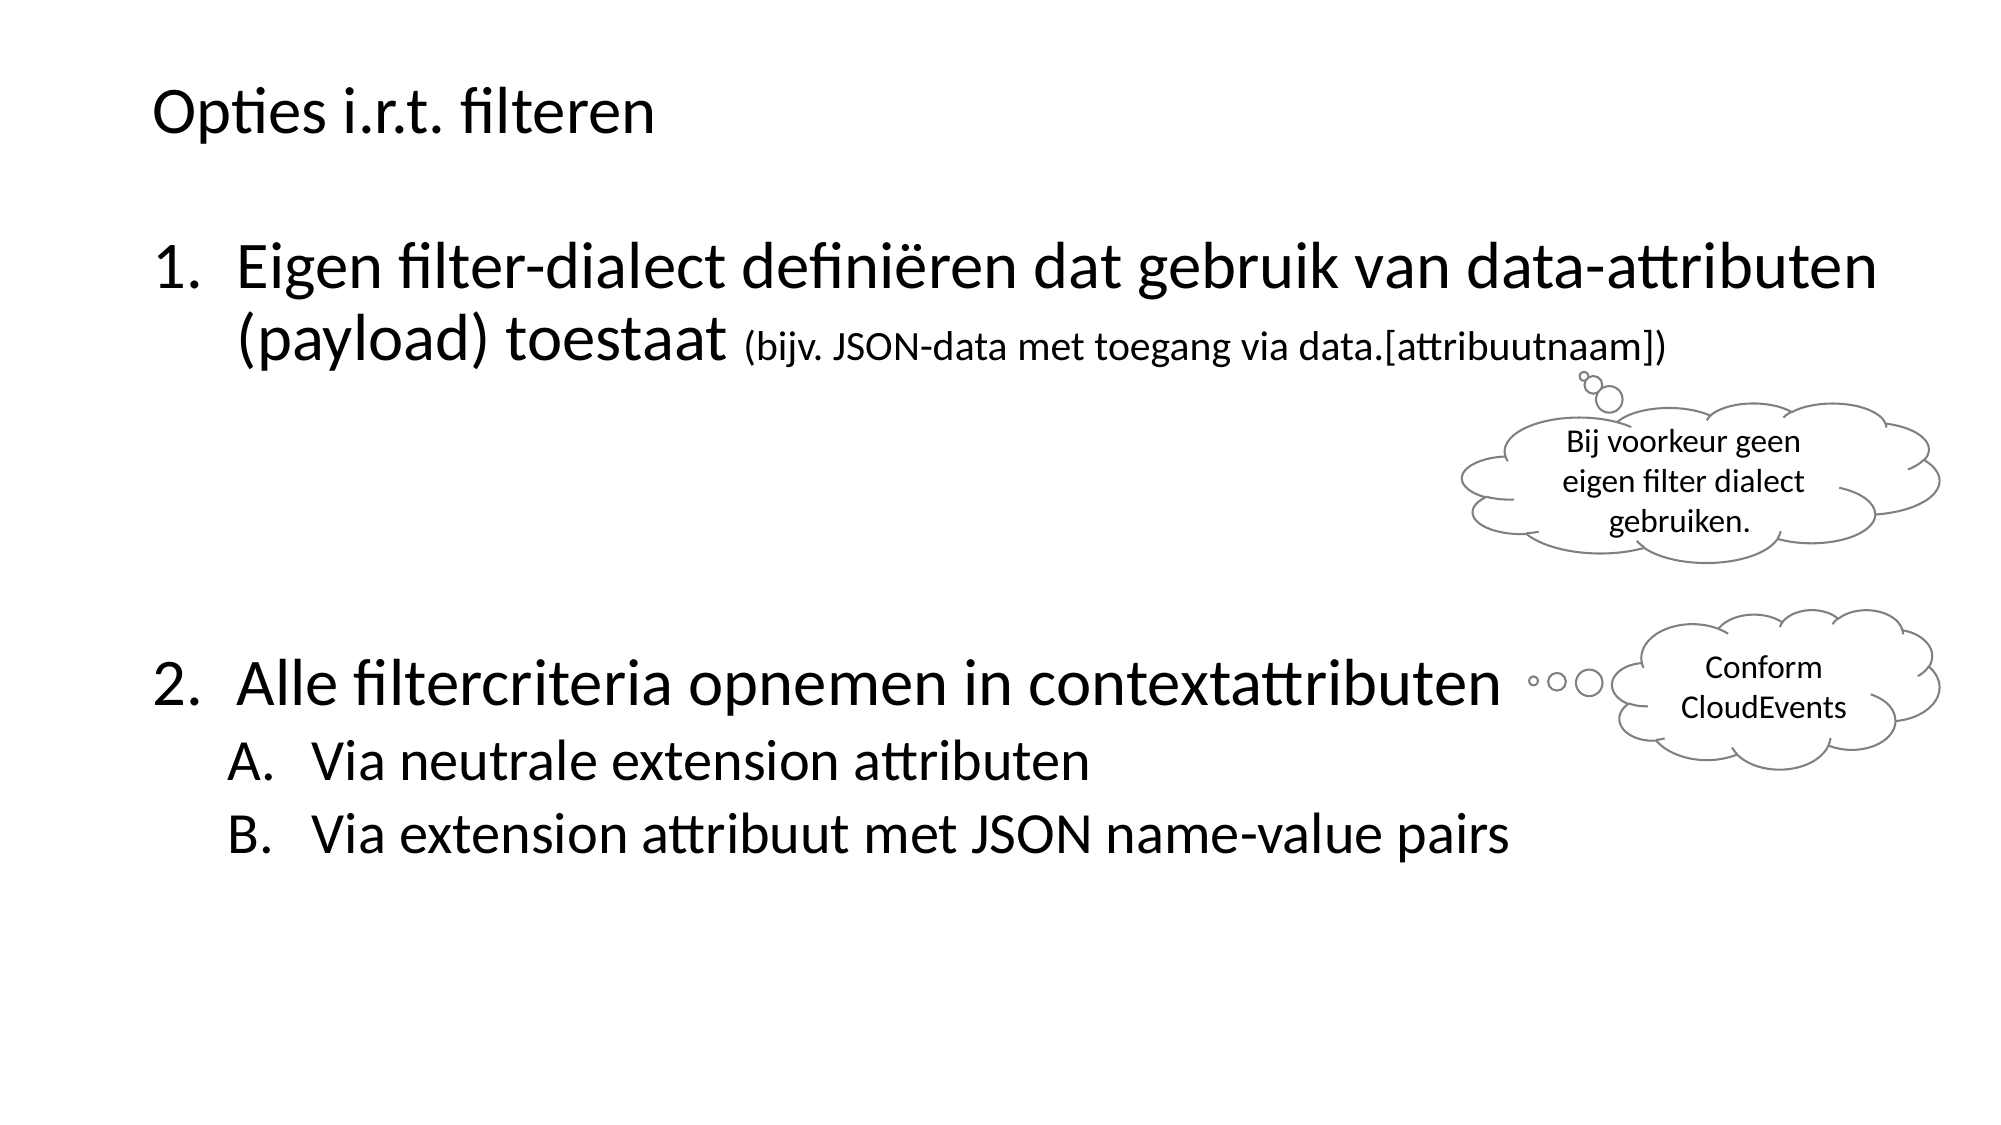

# Opties i.r.t. filteren
Eigen filter-dialect definiëren dat gebruik van data-attributen (payload) toestaat (bijv. JSON-data met toegang via data.[attribuutnaam])

Alle filtercriteria opnemen in contextattributen
Via neutrale extension attributen
Via extension attribuut met JSON name-value pairs

Bij voorkeur geen eigen filter dialect gebruiken.
Conform CloudEvents